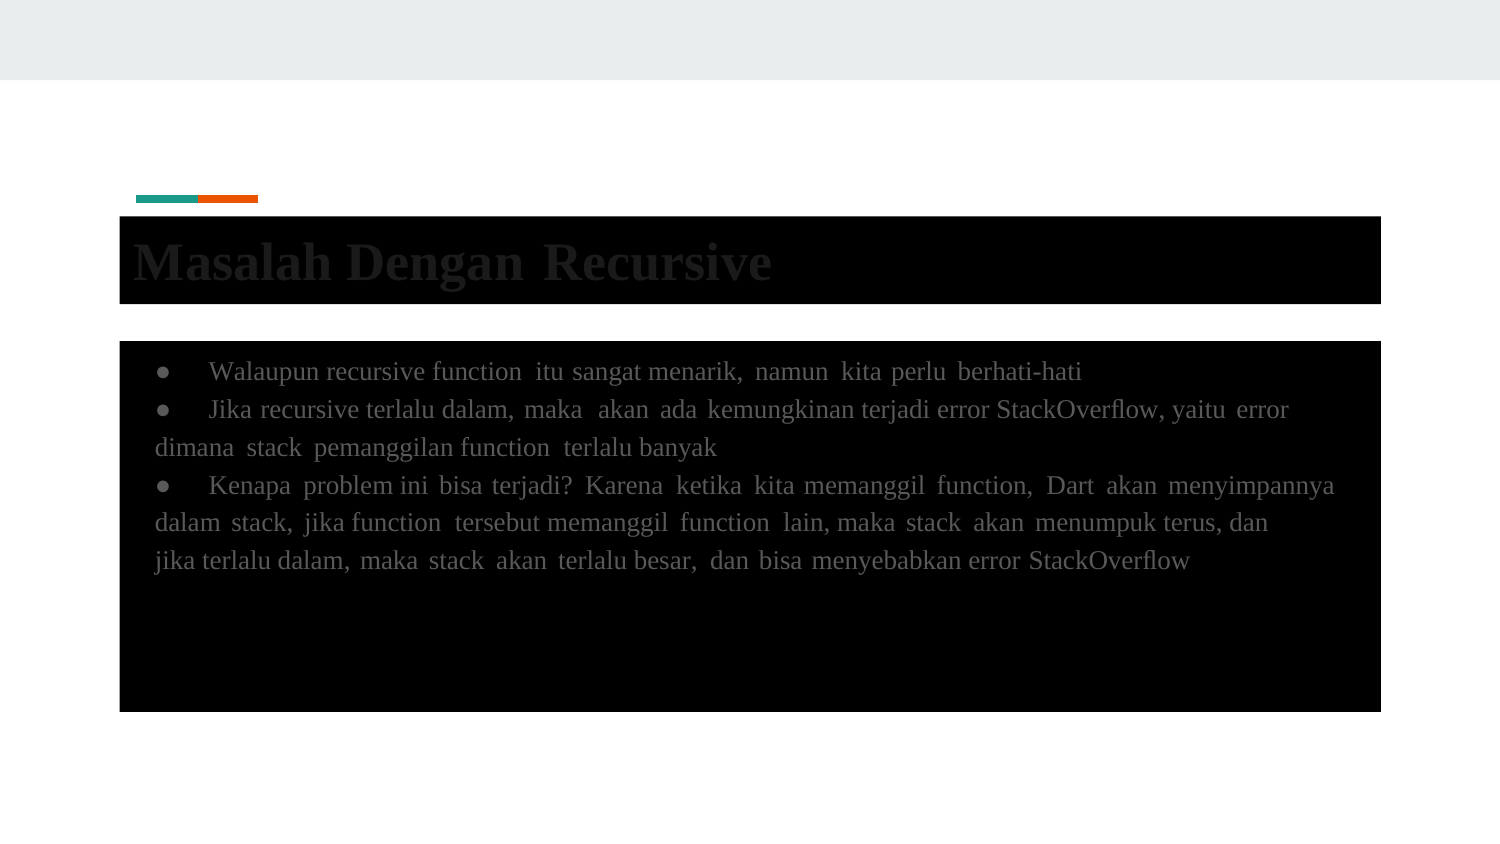

Masalah Dengan Recursive

●    Walaupun recursive function itu sangat menarik, namun kita perlu berhati-hati
●	Jika recursive terlalu dalam, maka  akan ada kemungkinan terjadi error StackOverﬂow, yaitu error
dimana stack pemanggilan function terlalu banyak
●	Kenapa problem ini bisa terjadi? Karena ketika kita memanggil function, Dart akan menyimpannya
dalam stack, jika function tersebut memanggil function lain, maka stack akan menumpuk terus, dan
jika terlalu dalam, maka stack akan terlalu besar, dan bisa menyebabkan error StackOverﬂow